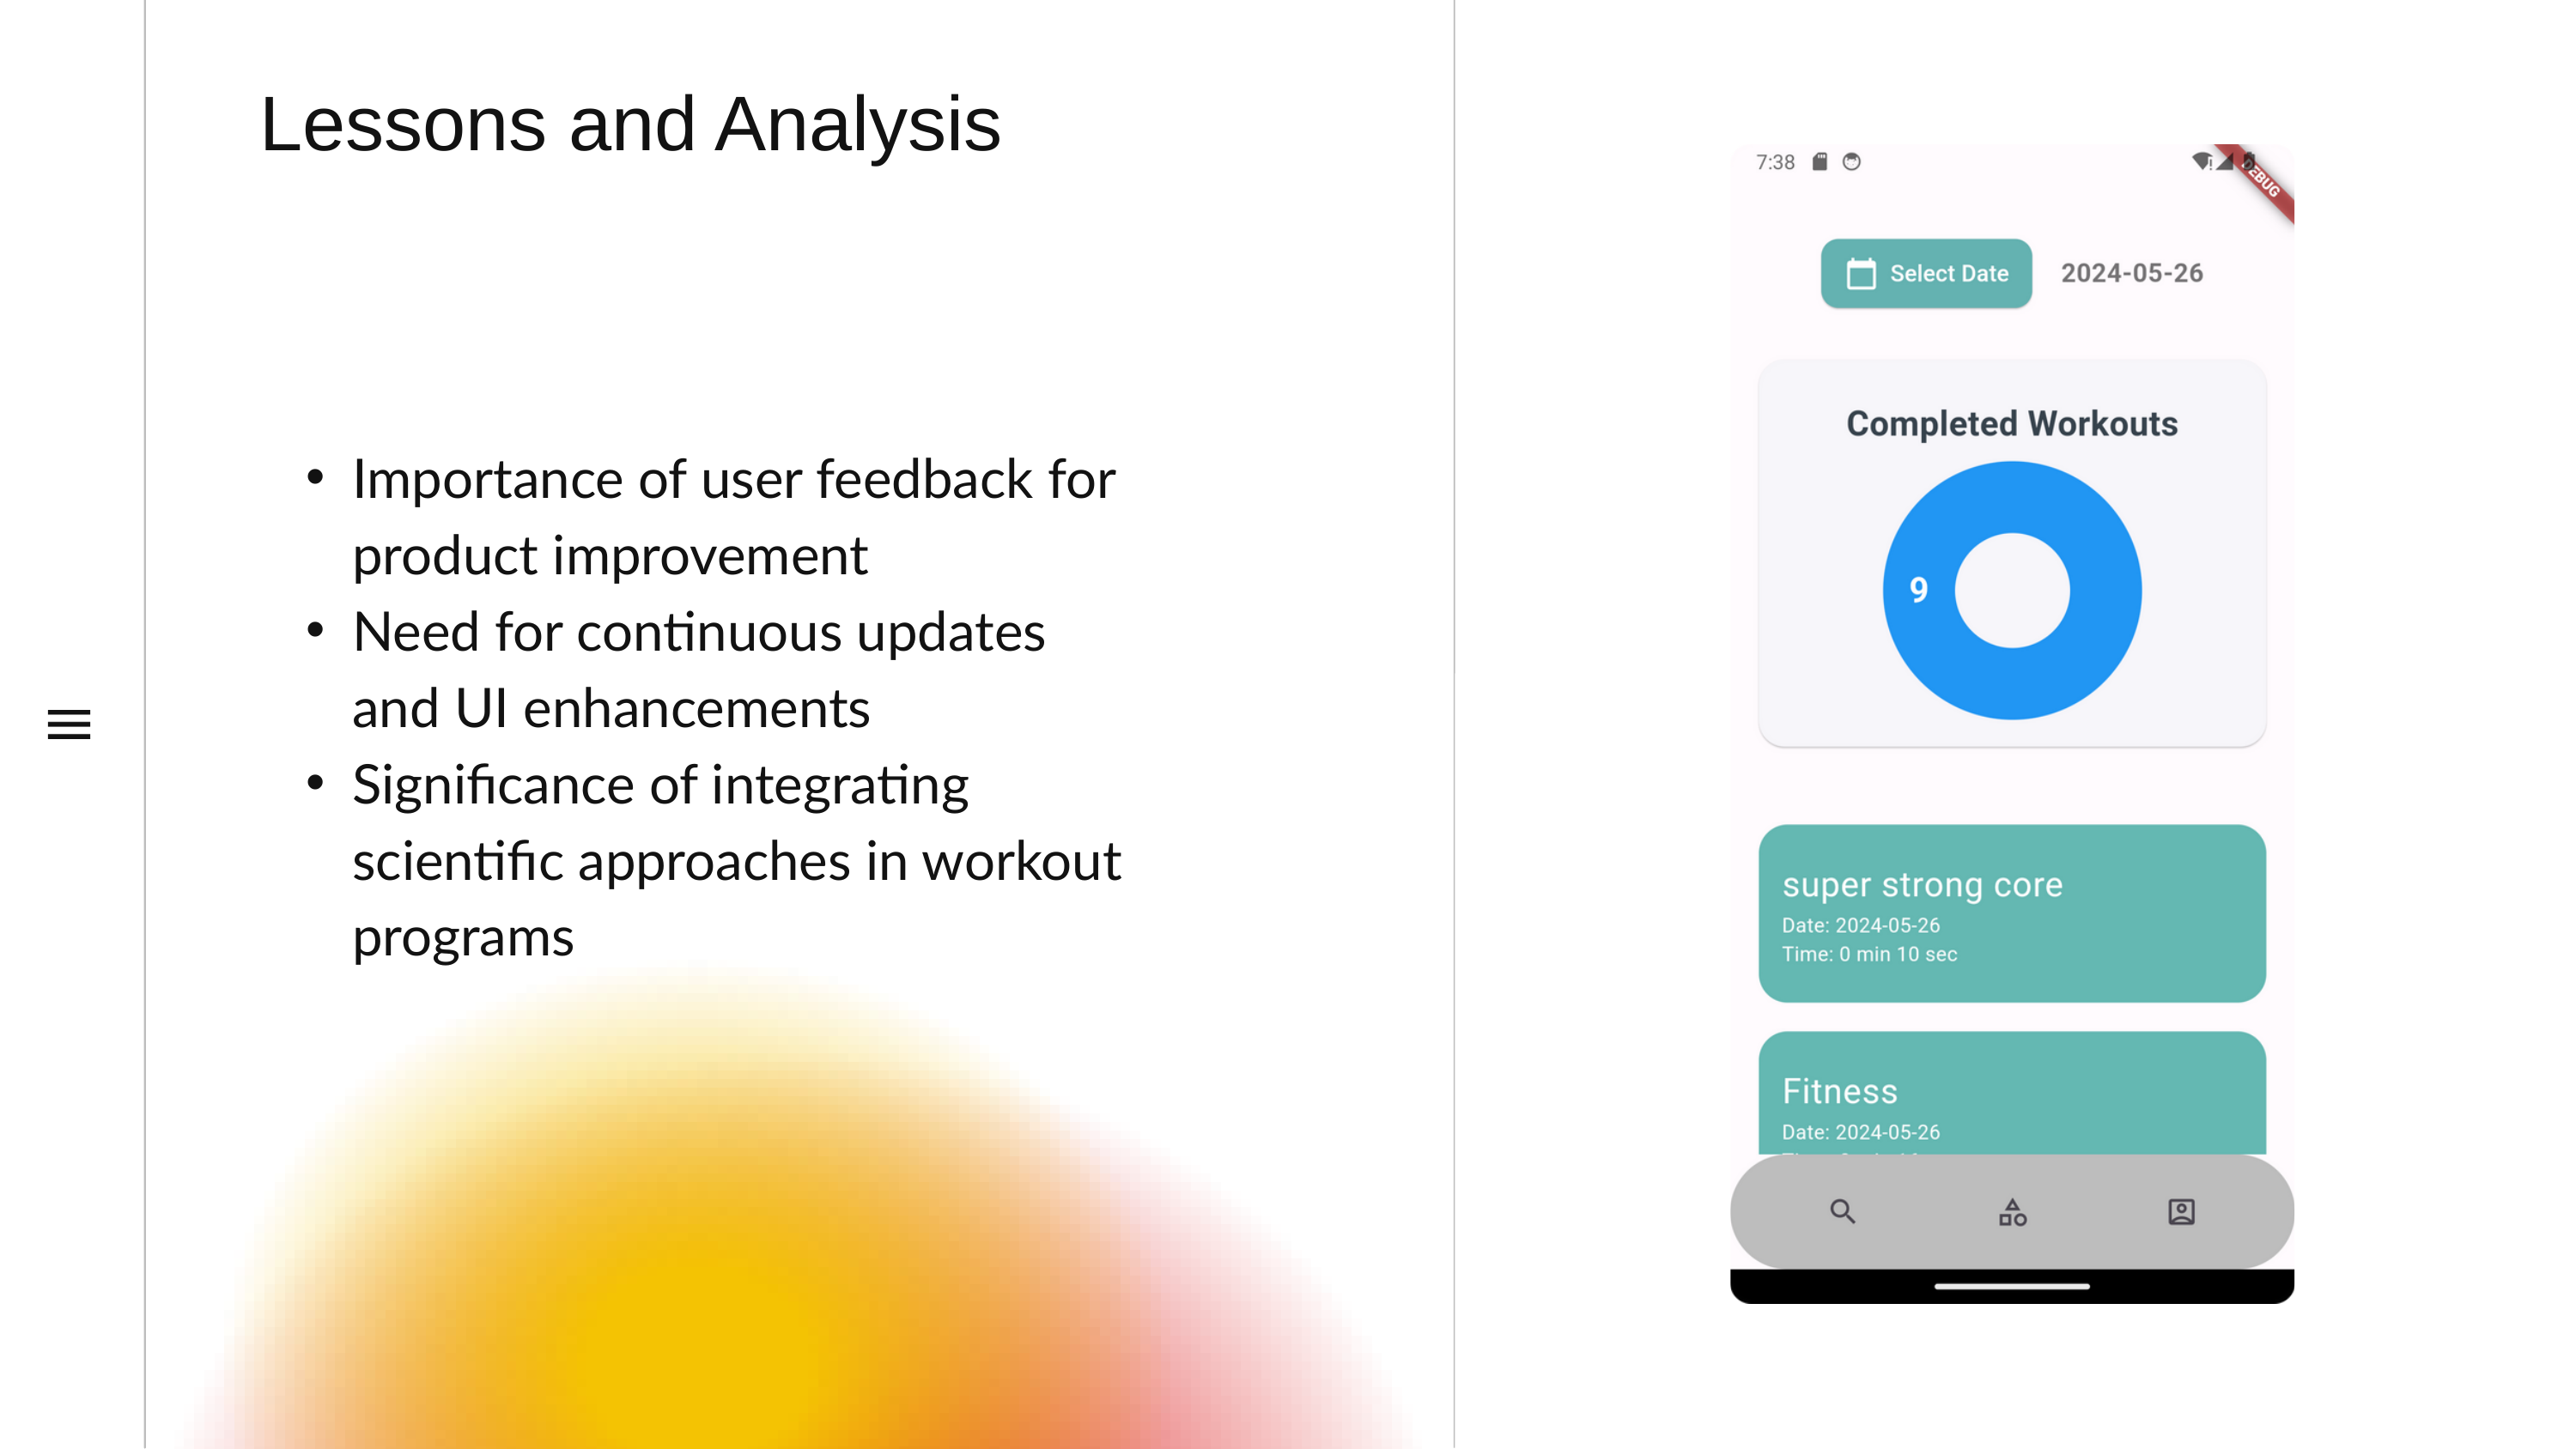

Lessons and Analysis

Importance of user feedback for product improvement
Need for continuous updates and UI enhancements
Significance of integrating scientific approaches in workout programs